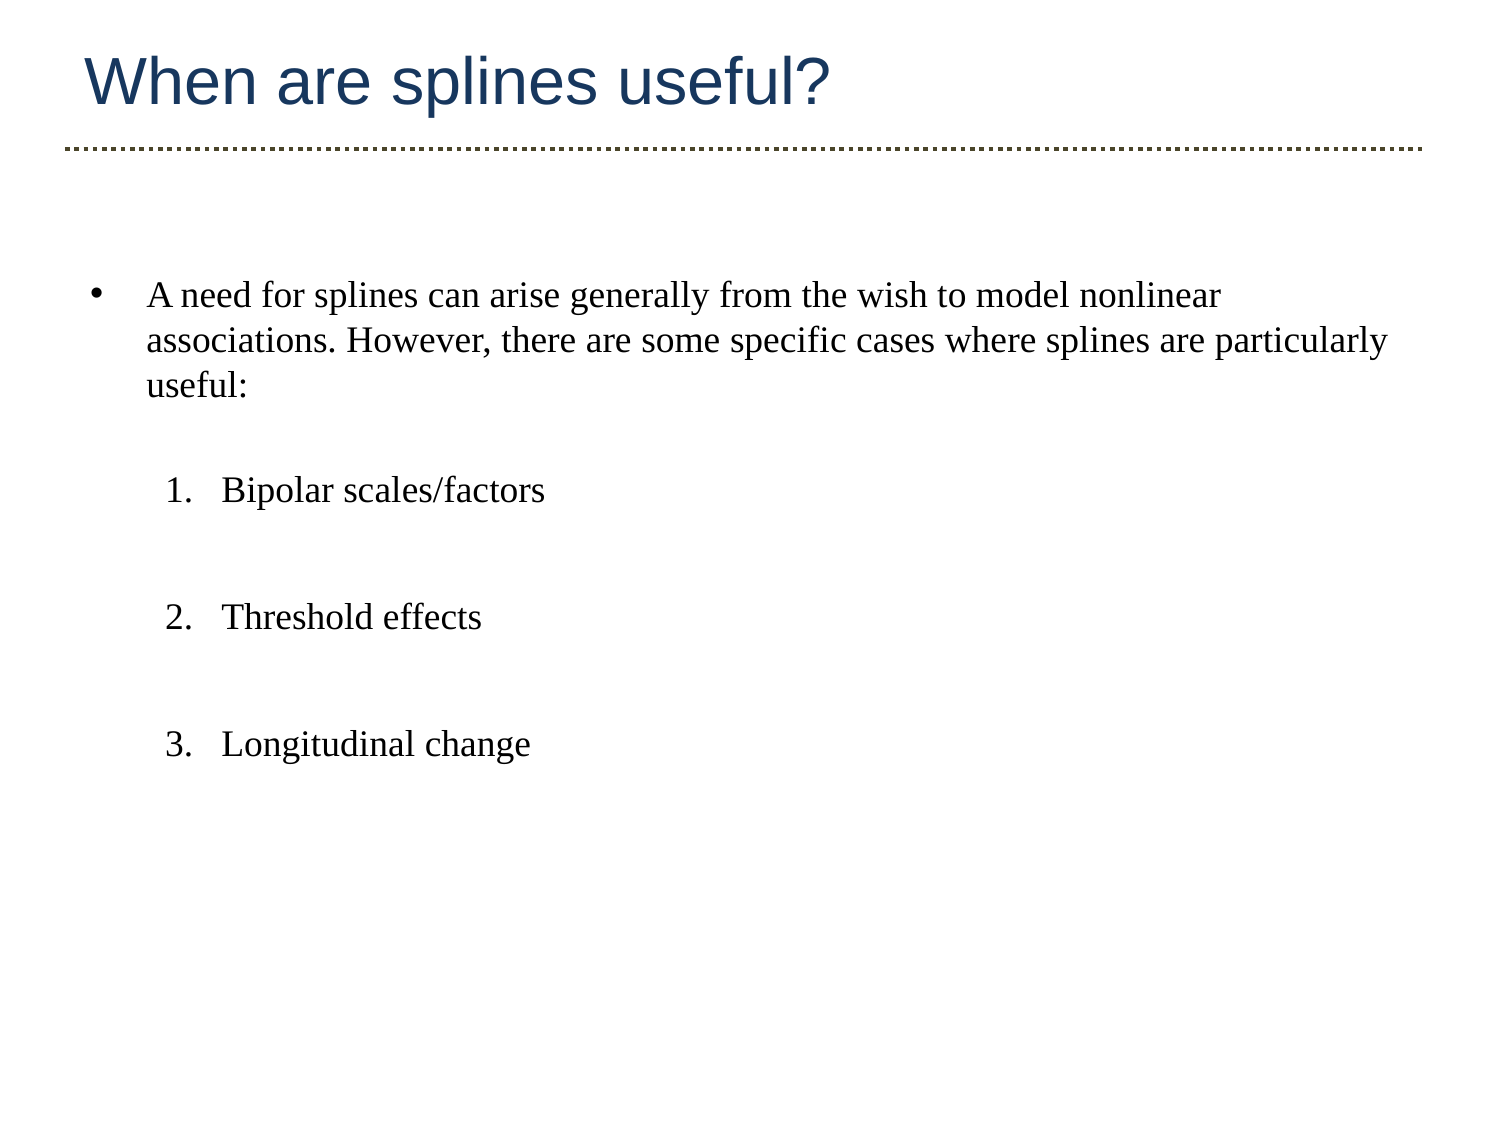

When are splines useful?
A need for splines can arise generally from the wish to model nonlinear associations. However, there are some specific cases where splines are particularly useful:

Bipolar scales/factors

Threshold effects

Longitudinal change